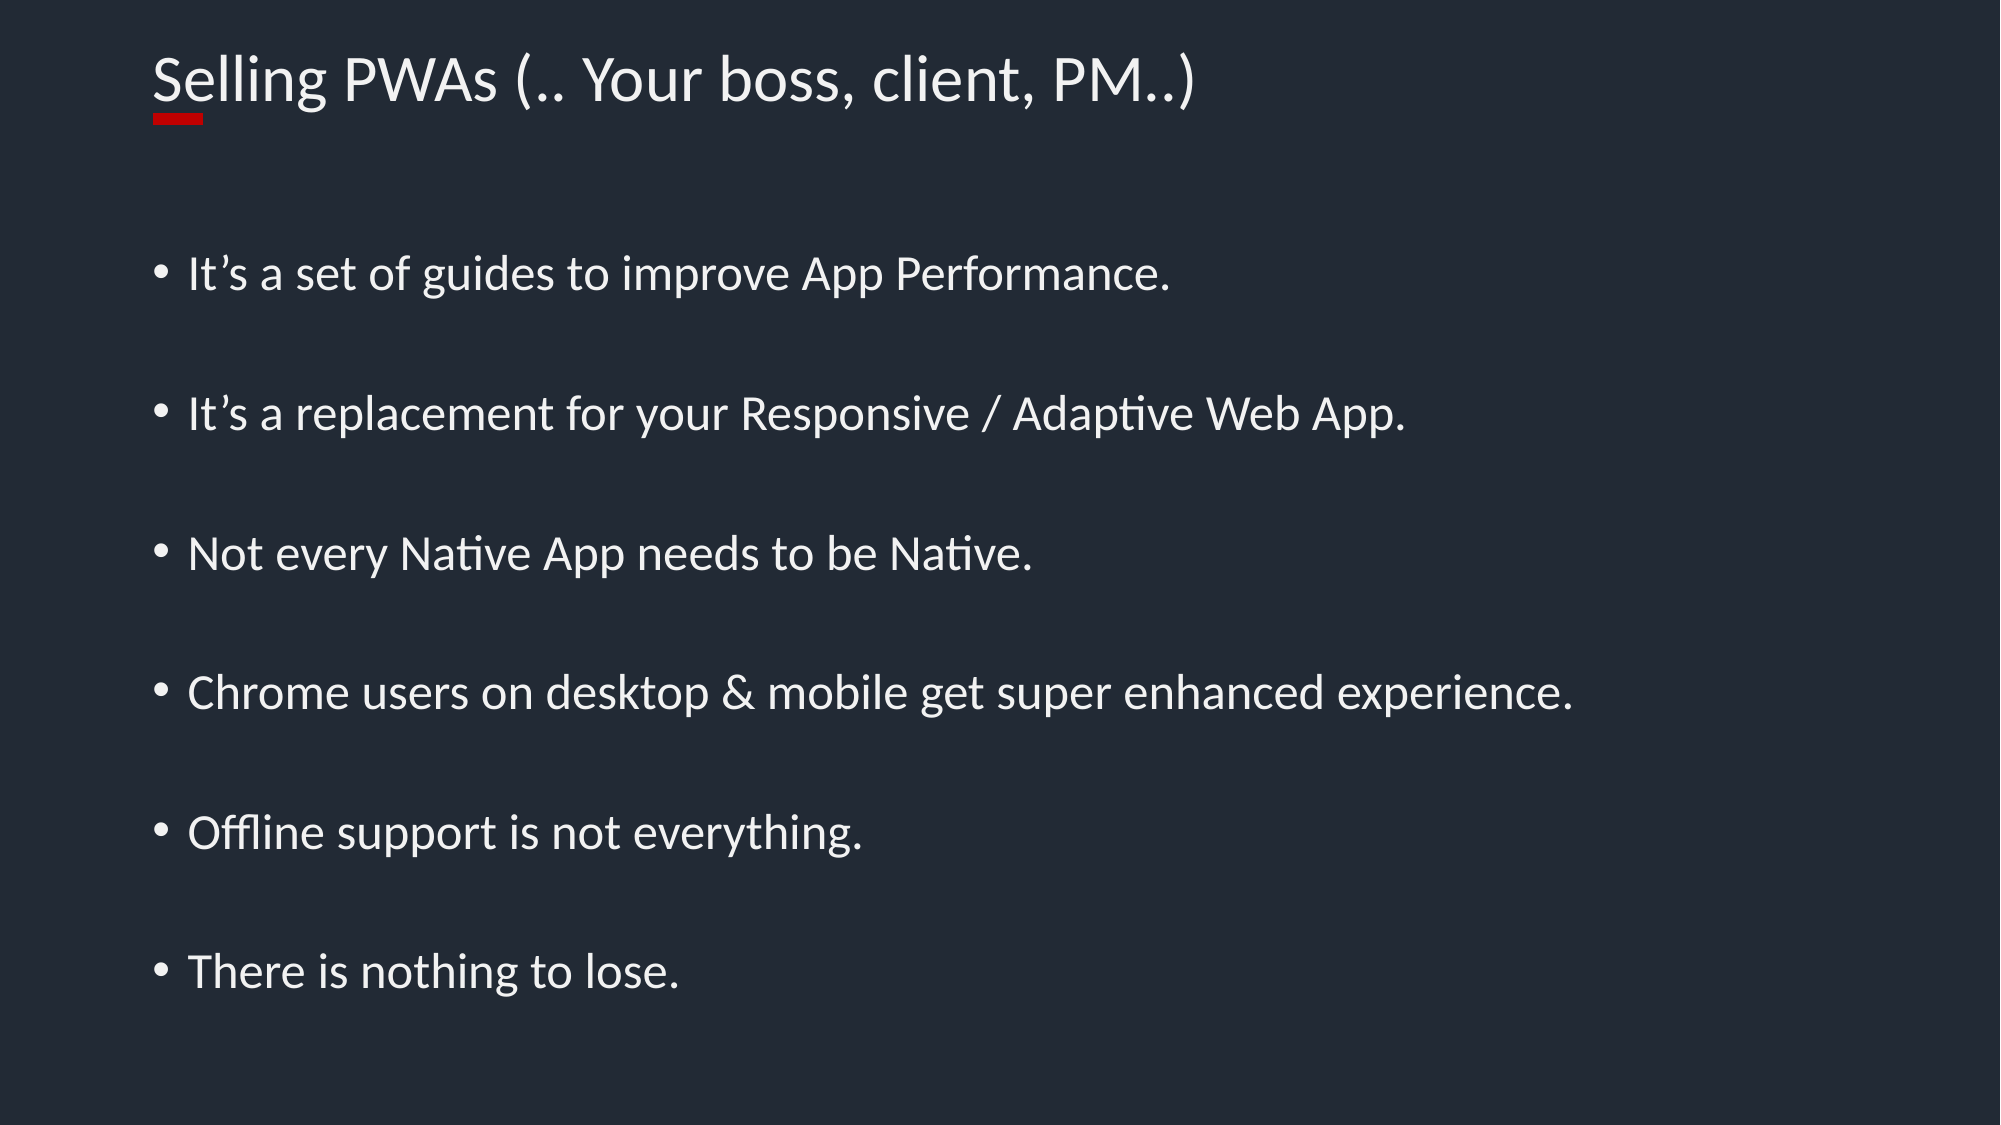

# Selling PWAs (.. Your boss, client, PM..)
It’s a set of guides to improve App Performance.
It’s a replacement for your Responsive / Adaptive Web App.
Not every Native App needs to be Native.
Chrome users on desktop & mobile get super enhanced experience.
Offline support is not everything.
There is nothing to lose.